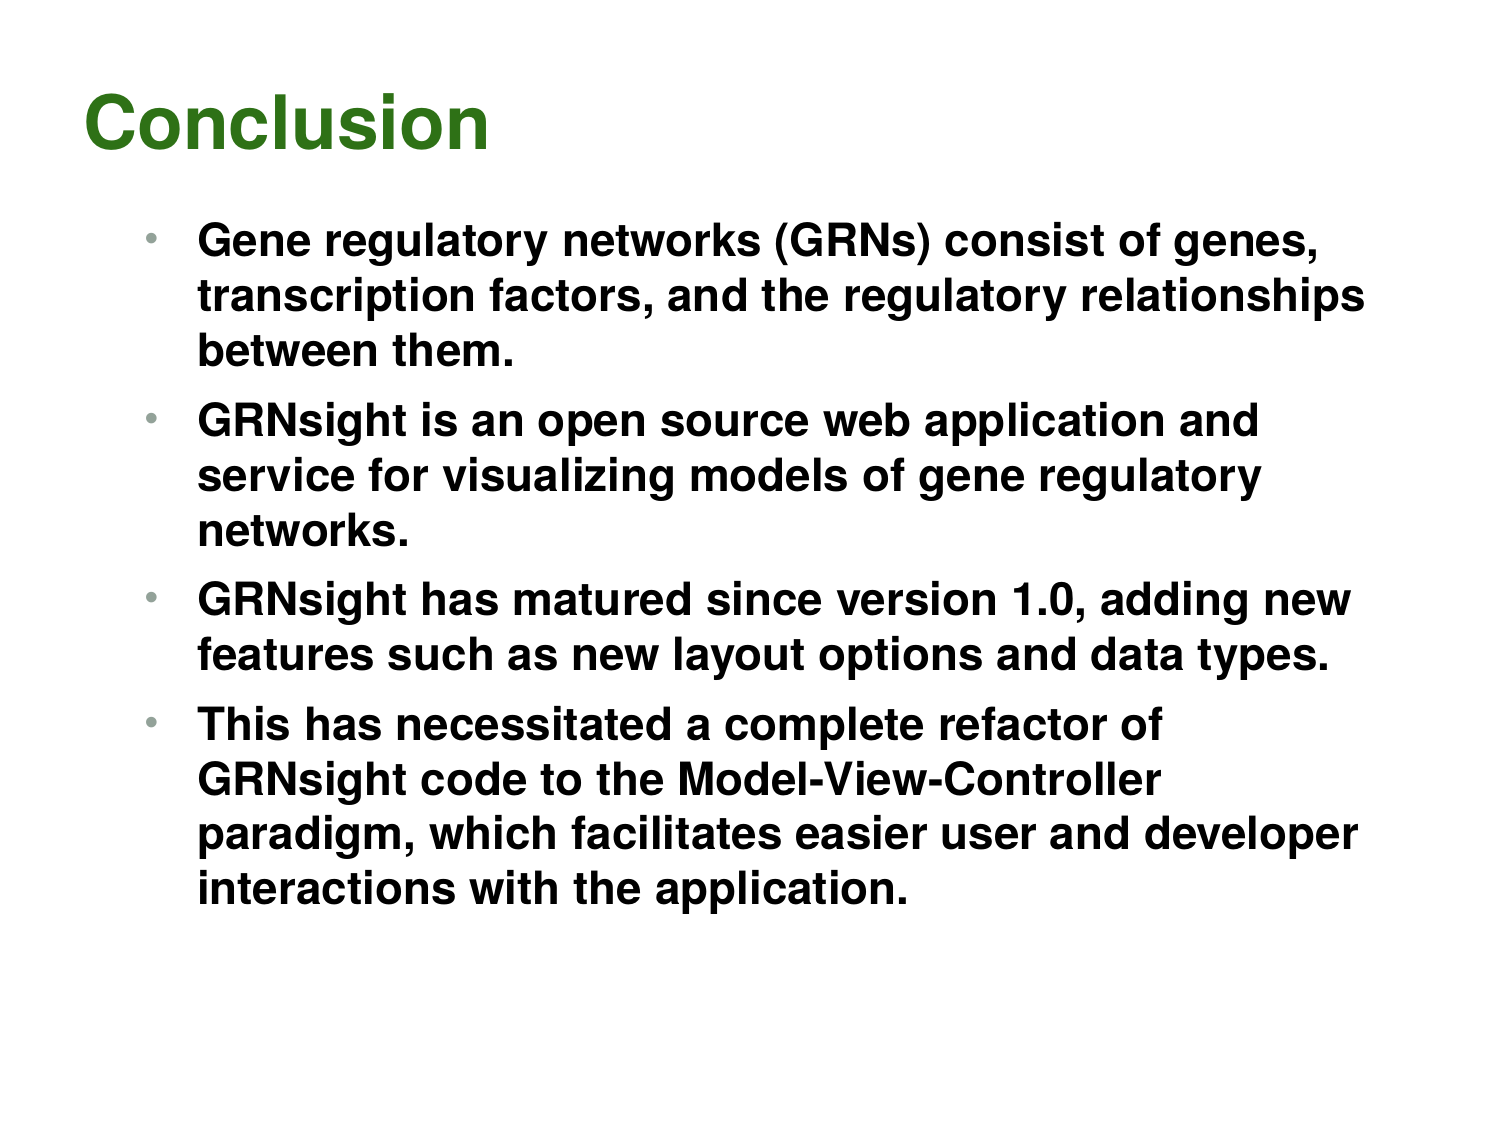

# Conclusion
Gene regulatory networks (GRNs) consist of genes, transcription factors, and the regulatory relationships between them.
GRNsight is an open source web application and service for visualizing models of gene regulatory networks.
GRNsight has matured since version 1.0, adding new features such as new layout options and data types.
This has necessitated a complete refactor of GRNsight code to the Model-View-Controller paradigm, which facilitates easier user and developer interactions with the application.